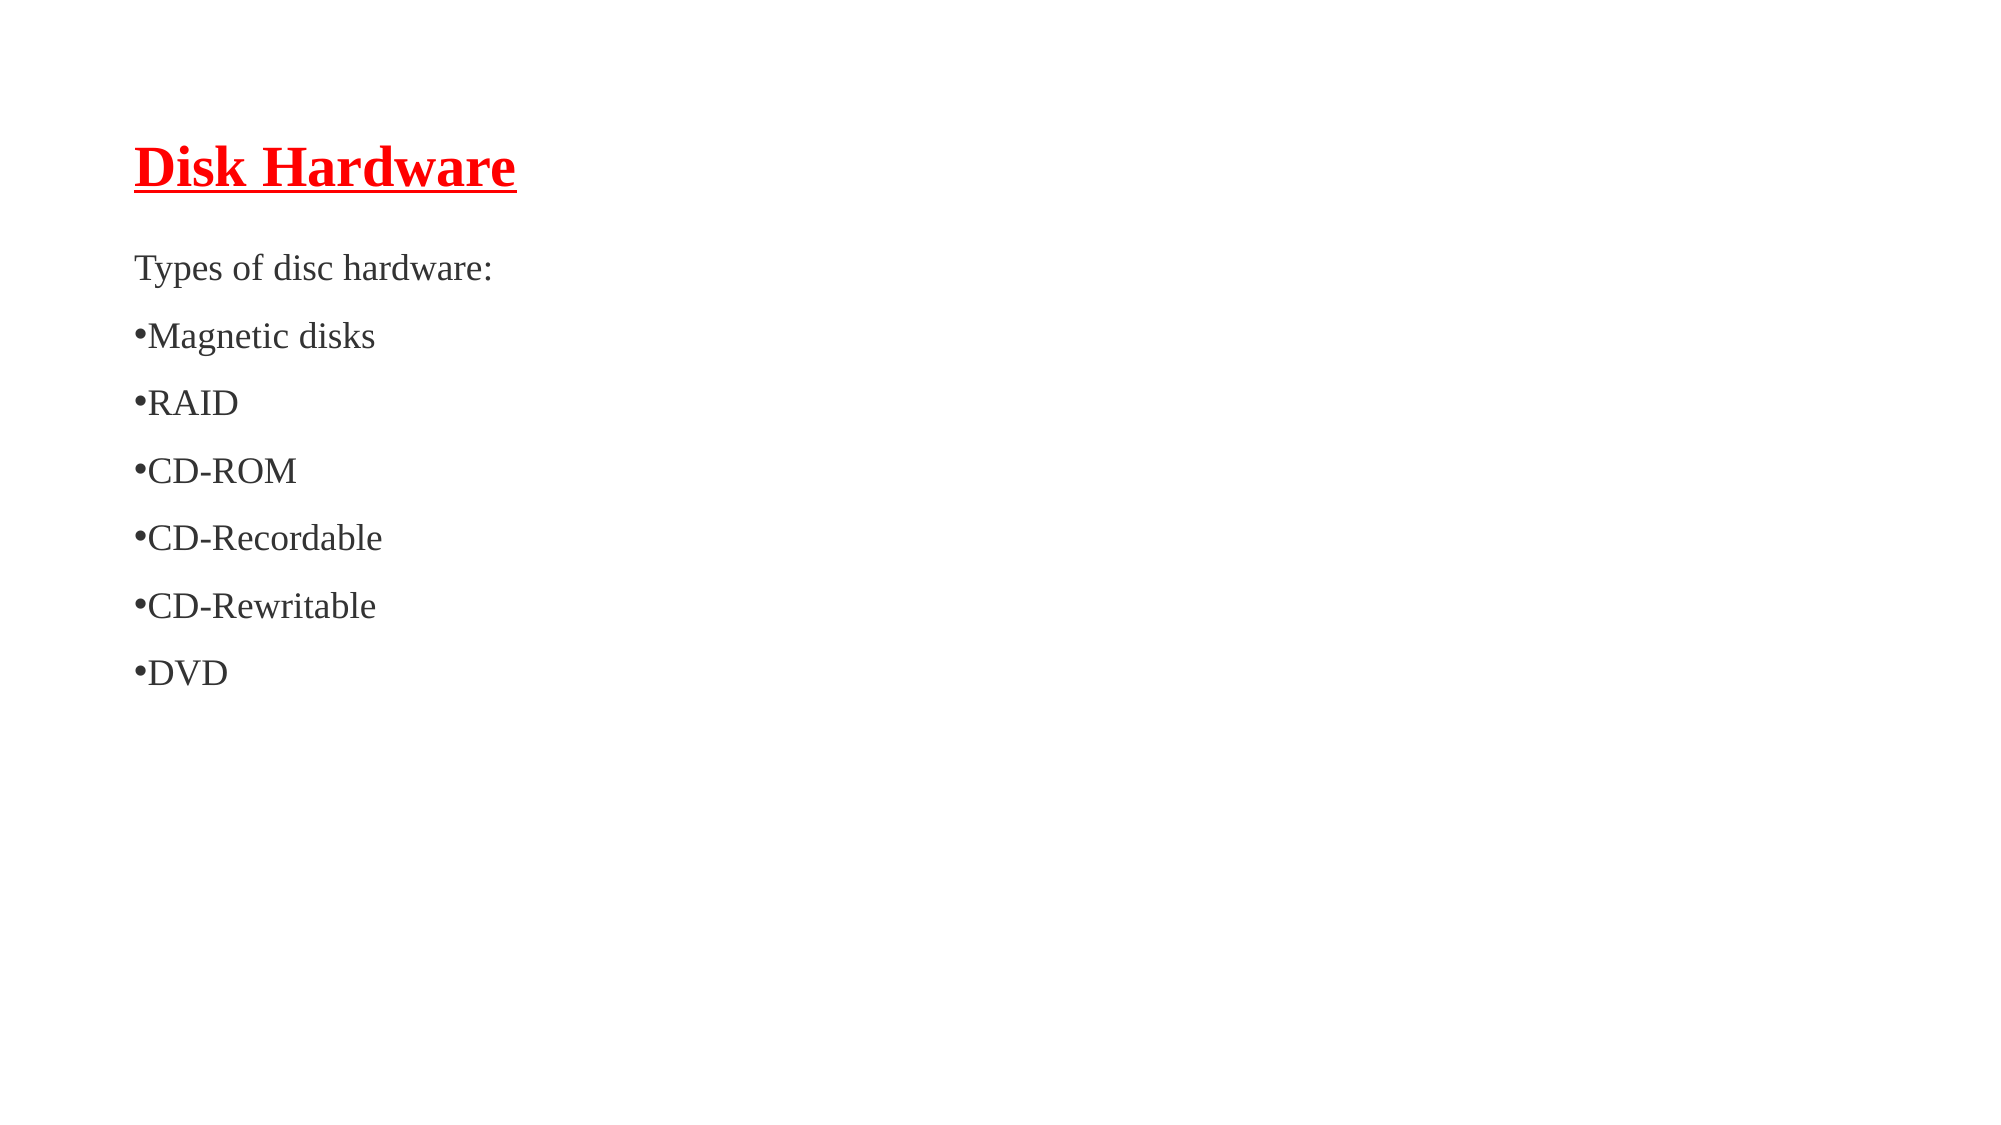

Disk Hardware

Types of disc hardware:
Magnetic disks
RAID
CD-ROM
CD-Recordable
CD-Rewritable
DVD